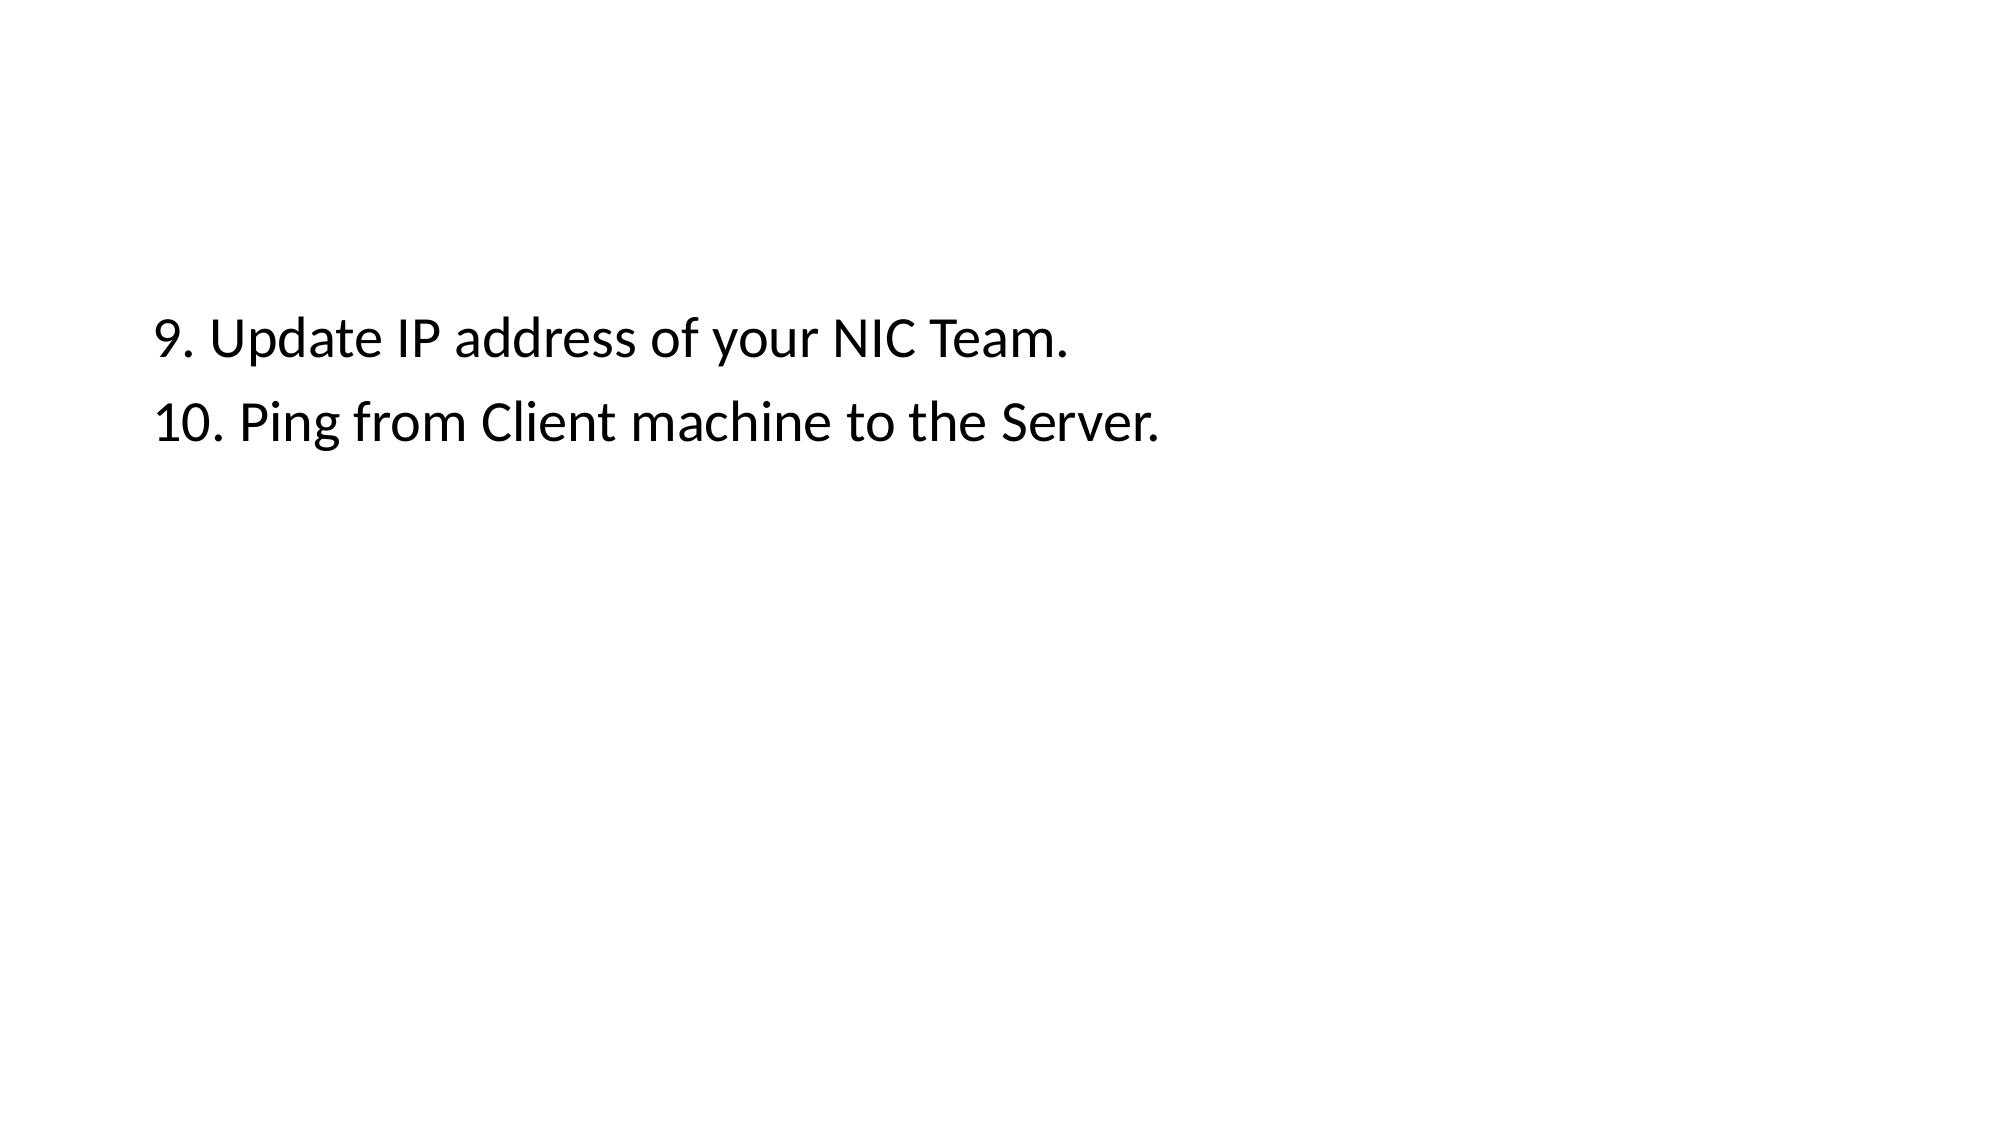

#
9. Update IP address of your NIC Team.
10. Ping from Client machine to the Server.